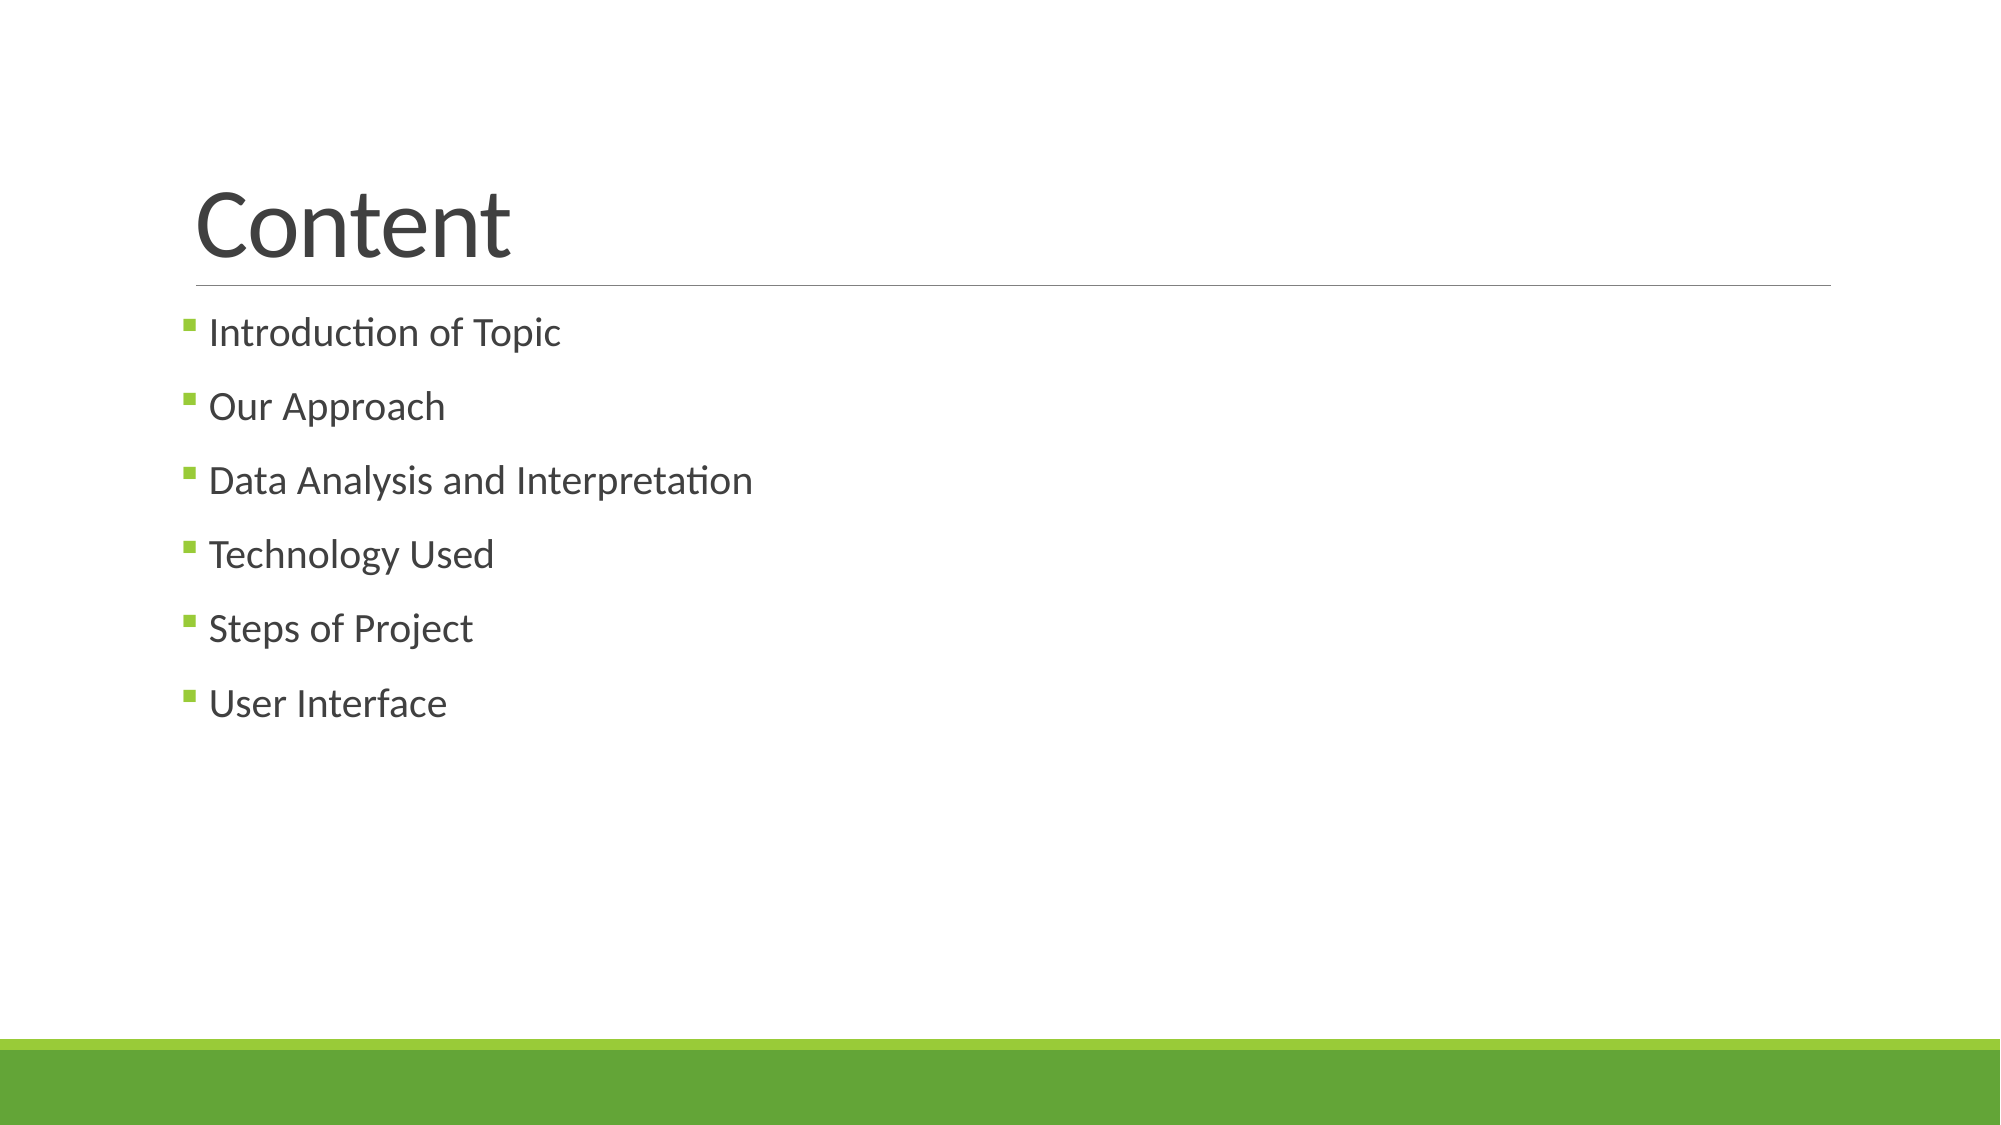

# Content
 Introduction of Topic
 Our Approach
 Data Analysis and Interpretation
 Technology Used
 Steps of Project
 User Interface